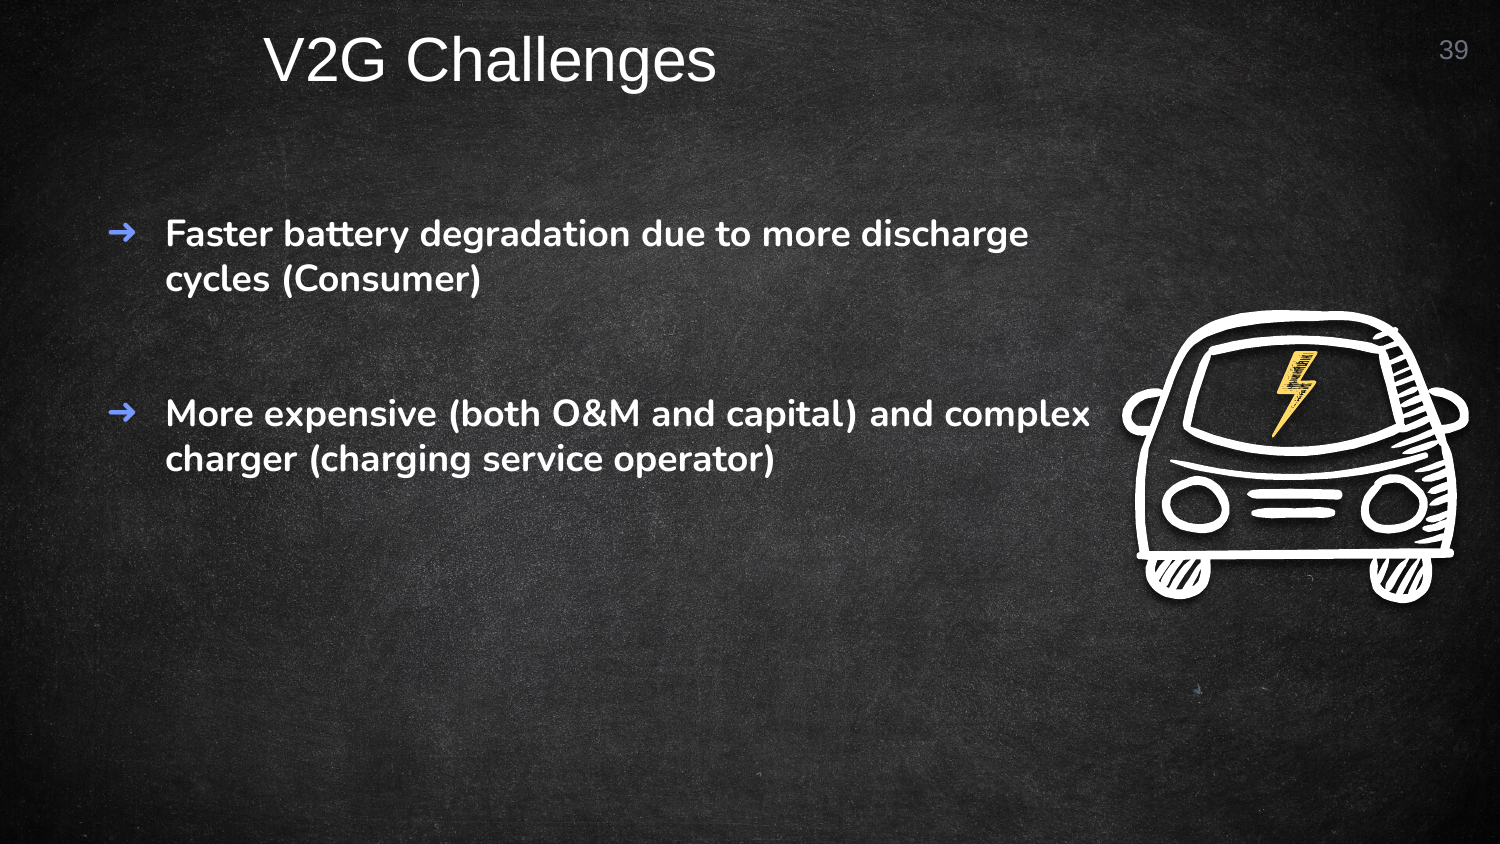

V2G Challenges
39
Faster battery degradation due to more discharge cycles (Consumer)

More expensive (both O&M and capital) and complex charger (charging service operator)